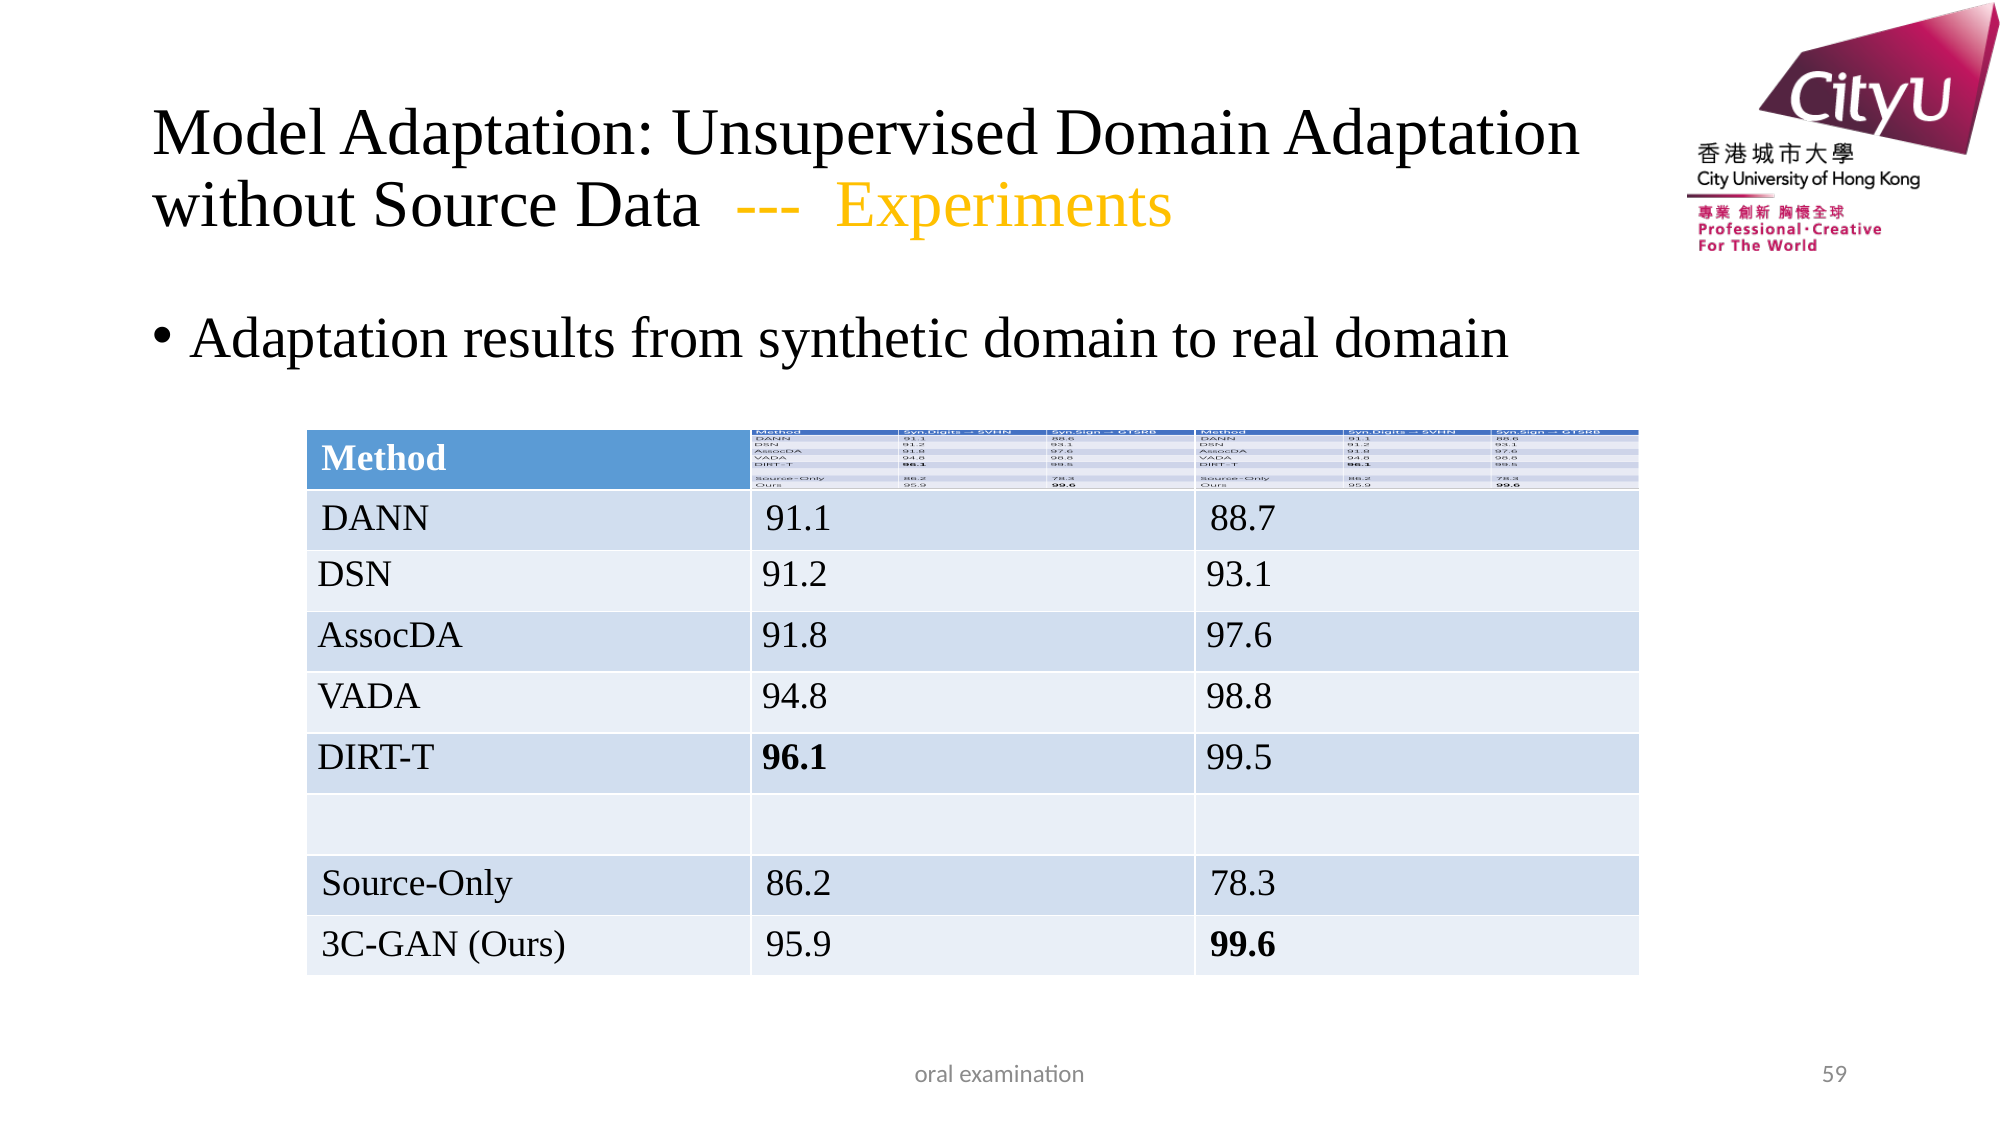

# Model Adaptation: Unsupervised Domain Adaptation without Source Data  ---  Experiments
Adaptation results from synthetic domain to real domain
| Method |  |  |
| --- | --- | --- |
| DANN | 91.1 | 88.7 |
| DSN | 91.2 | 93.1 |
| AssocDA | 91.8 | 97.6 |
| VADA | 94.8 | 98.8 |
| DIRT-T | 96.1 | 99.5 |
|  |  |  |
| Source-Only | 86.2 | 78.3 |
| 3C-GAN (Ours) | 95.9 | 99.6 |
oral examination
59